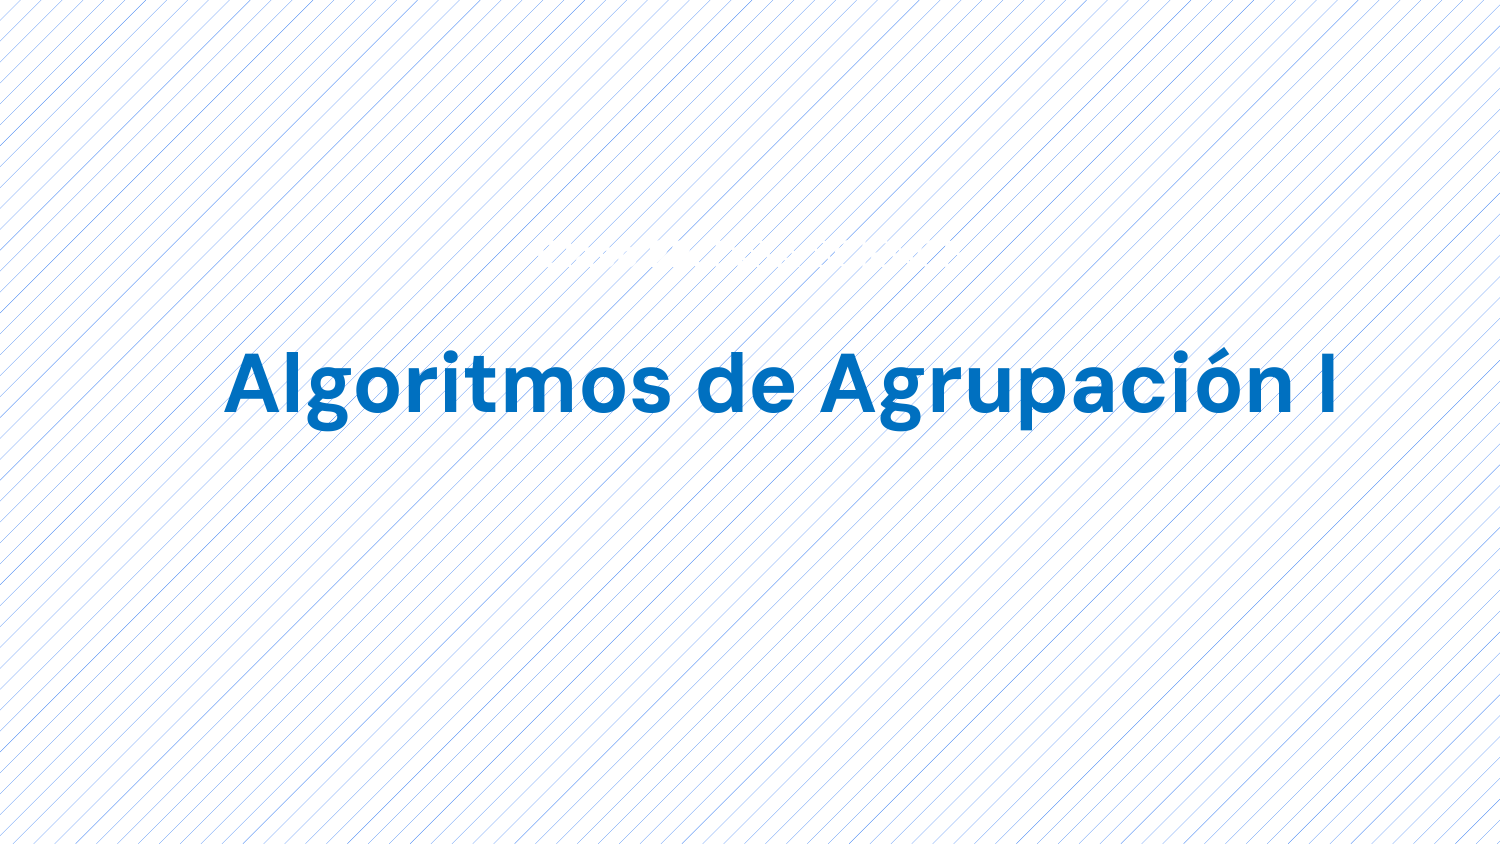

Clase 22. DATA SCIENCE
Algoritmos de Agrupación I